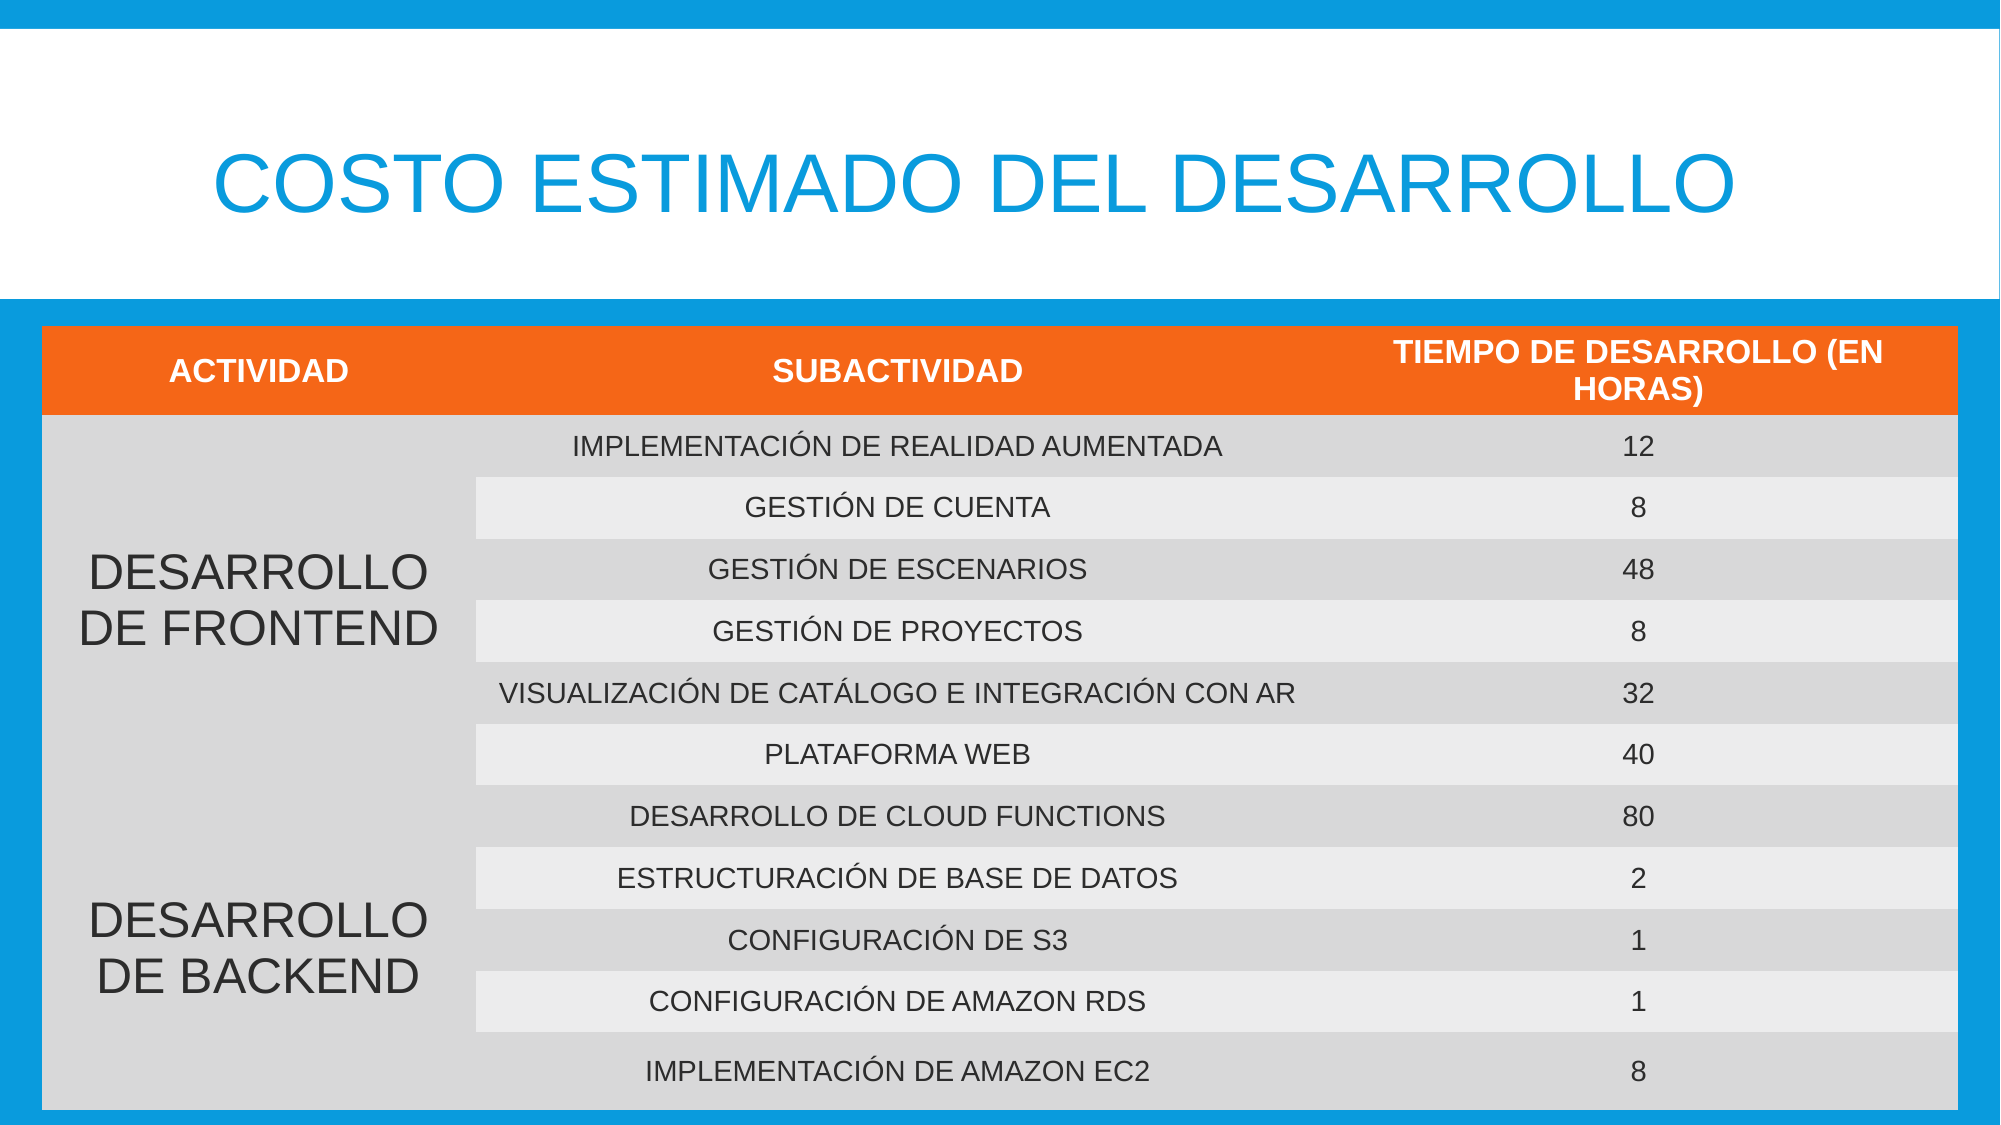

# COSTO ESTIMADO DEL DESARROLLO
| ACTIVIDAD | SUBACTIVIDAD | TIEMPO DE DESARROLLO (EN HORAS) |
| --- | --- | --- |
| DESARROLLO DE FRONTEND | IMPLEMENTACIÓN DE REALIDAD AUMENTADA | 12 |
|  | GESTIÓN DE CUENTA | 8 |
|  | GESTIÓN DE ESCENARIOS | 48 |
|  | GESTIÓN DE PROYECTOS | 8 |
|  | VISUALIZACIÓN DE CATÁLOGO E INTEGRACIÓN CON AR | 32 |
|  | PLATAFORMA WEB | 40 |
| DESARROLLO DE BACKEND | DESARROLLO DE CLOUD FUNCTIONS | 80 |
|  | ESTRUCTURACIÓN DE BASE DE DATOS | 2 |
|  | CONFIGURACIÓN DE S3 | 1 |
|  | CONFIGURACIÓN DE AMAZON RDS | 1 |
|  | IMPLEMENTACIÓN DE AMAZON EC2 | 8 |